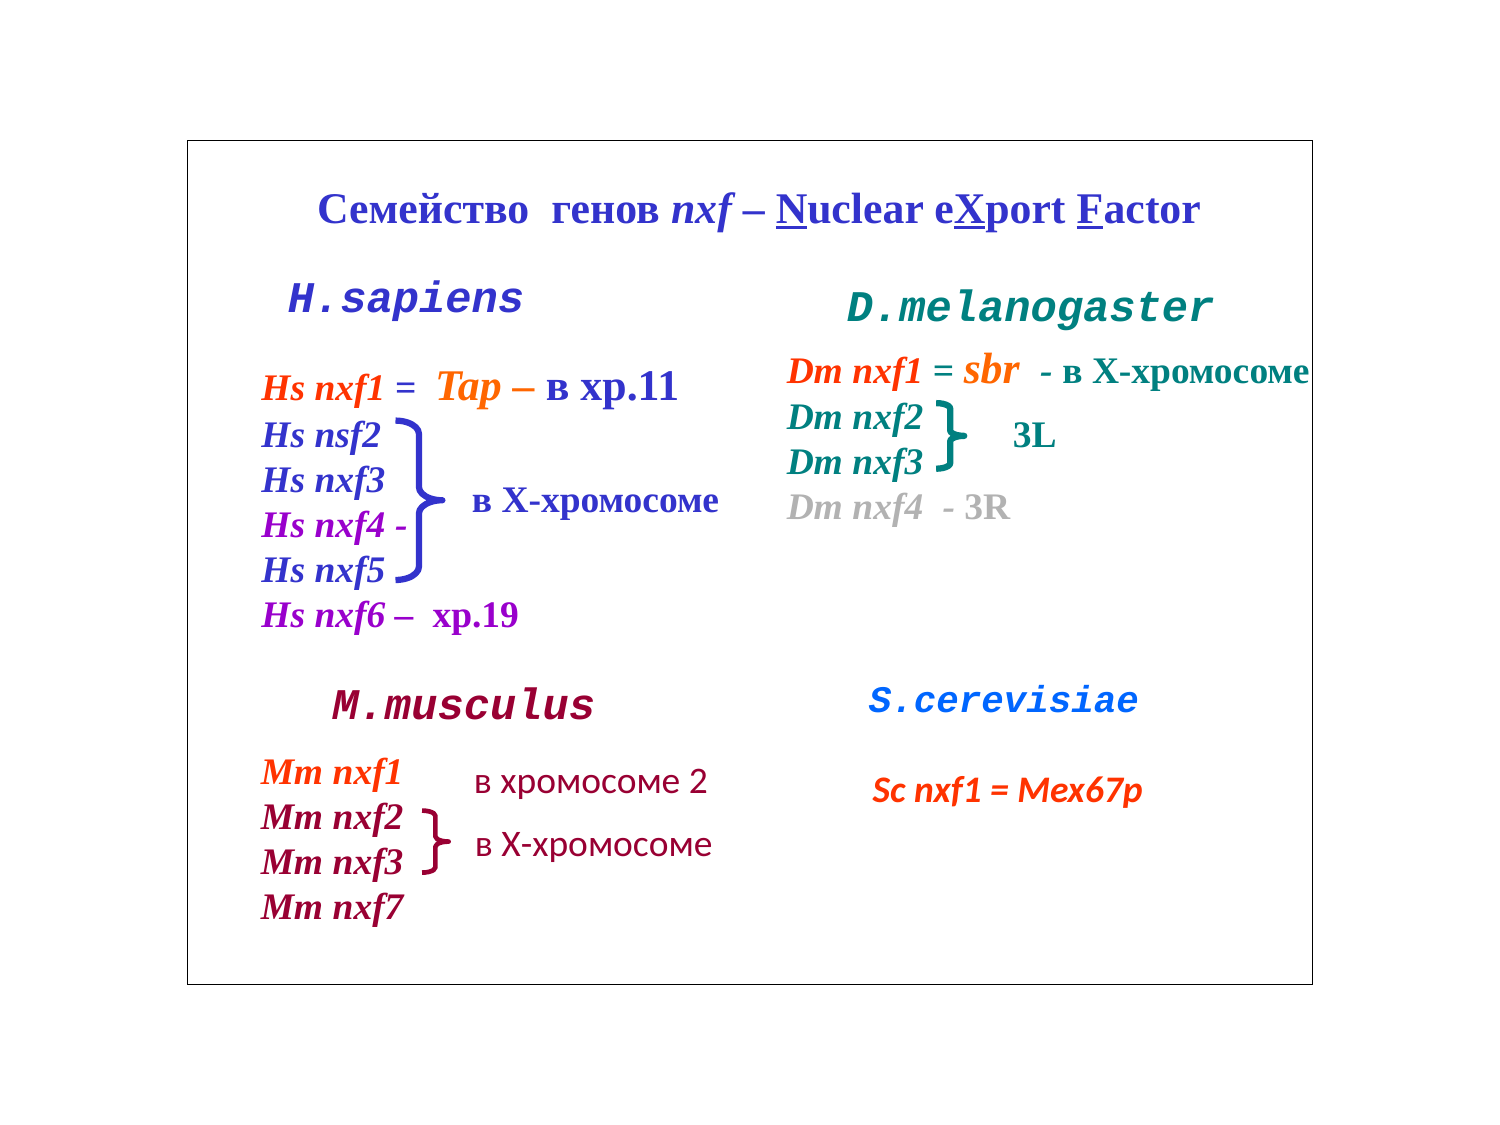

Семейство  генов nxf – Nuclear eXport Factor
H.sapiens
D.melanogaster
Dm nxf1 = sbr  - в Х-хромосоме
Dm nxf2
Dm nxf3
Dm nxf4  - 3R
Hs nxf1 =  Tap – в хр.11
Hs nsf2
Hs nxf3
Hs nxf4 -
Hs nxf5
Hs nxf6 –  хр.19

3L

в Х-хромосоме
S.cerevisiae
M.musculus
Mm nxf1
Mm nxf2
Mm nxf3
Mm nxf7
в хромосоме 2
Sc nxf1 = Mex67p

в Х-хромосоме